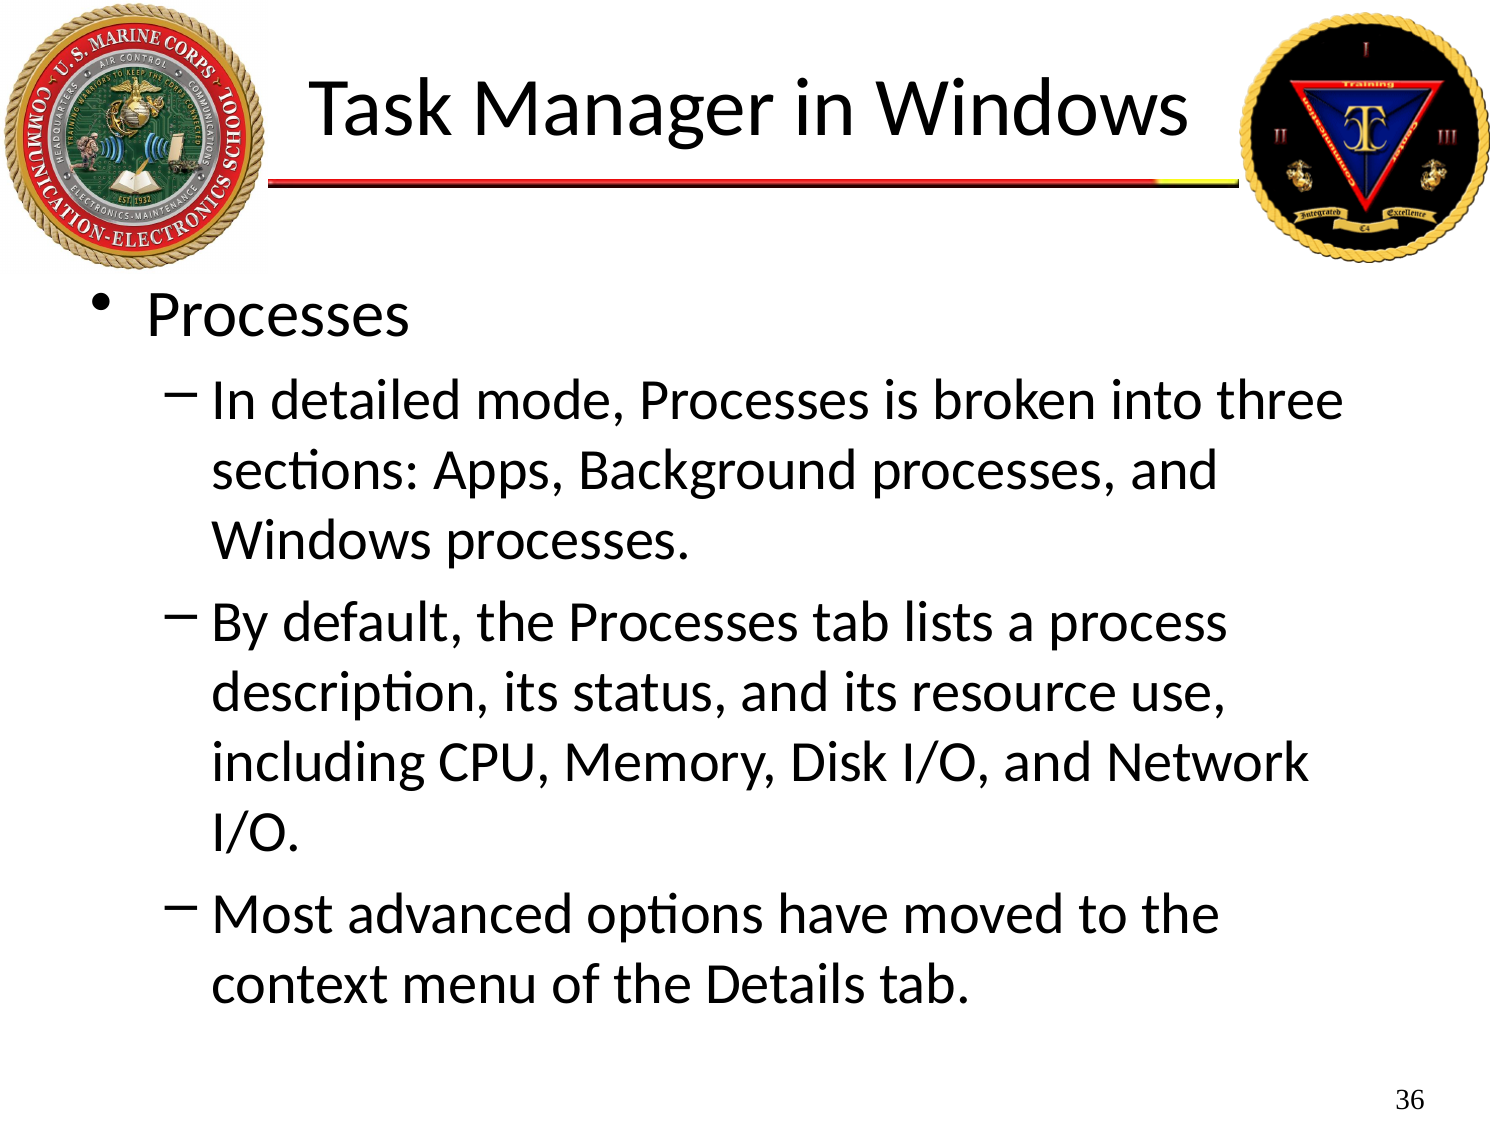

# Task Manager in Windows
Processes
In detailed mode, Processes is broken into three sections: Apps, Background processes, and Windows processes.
By default, the Processes tab lists a process description, its status, and its resource use, including CPU, Memory, Disk I/O, and Network I/O.
Most advanced options have moved to the context menu of the Details tab.